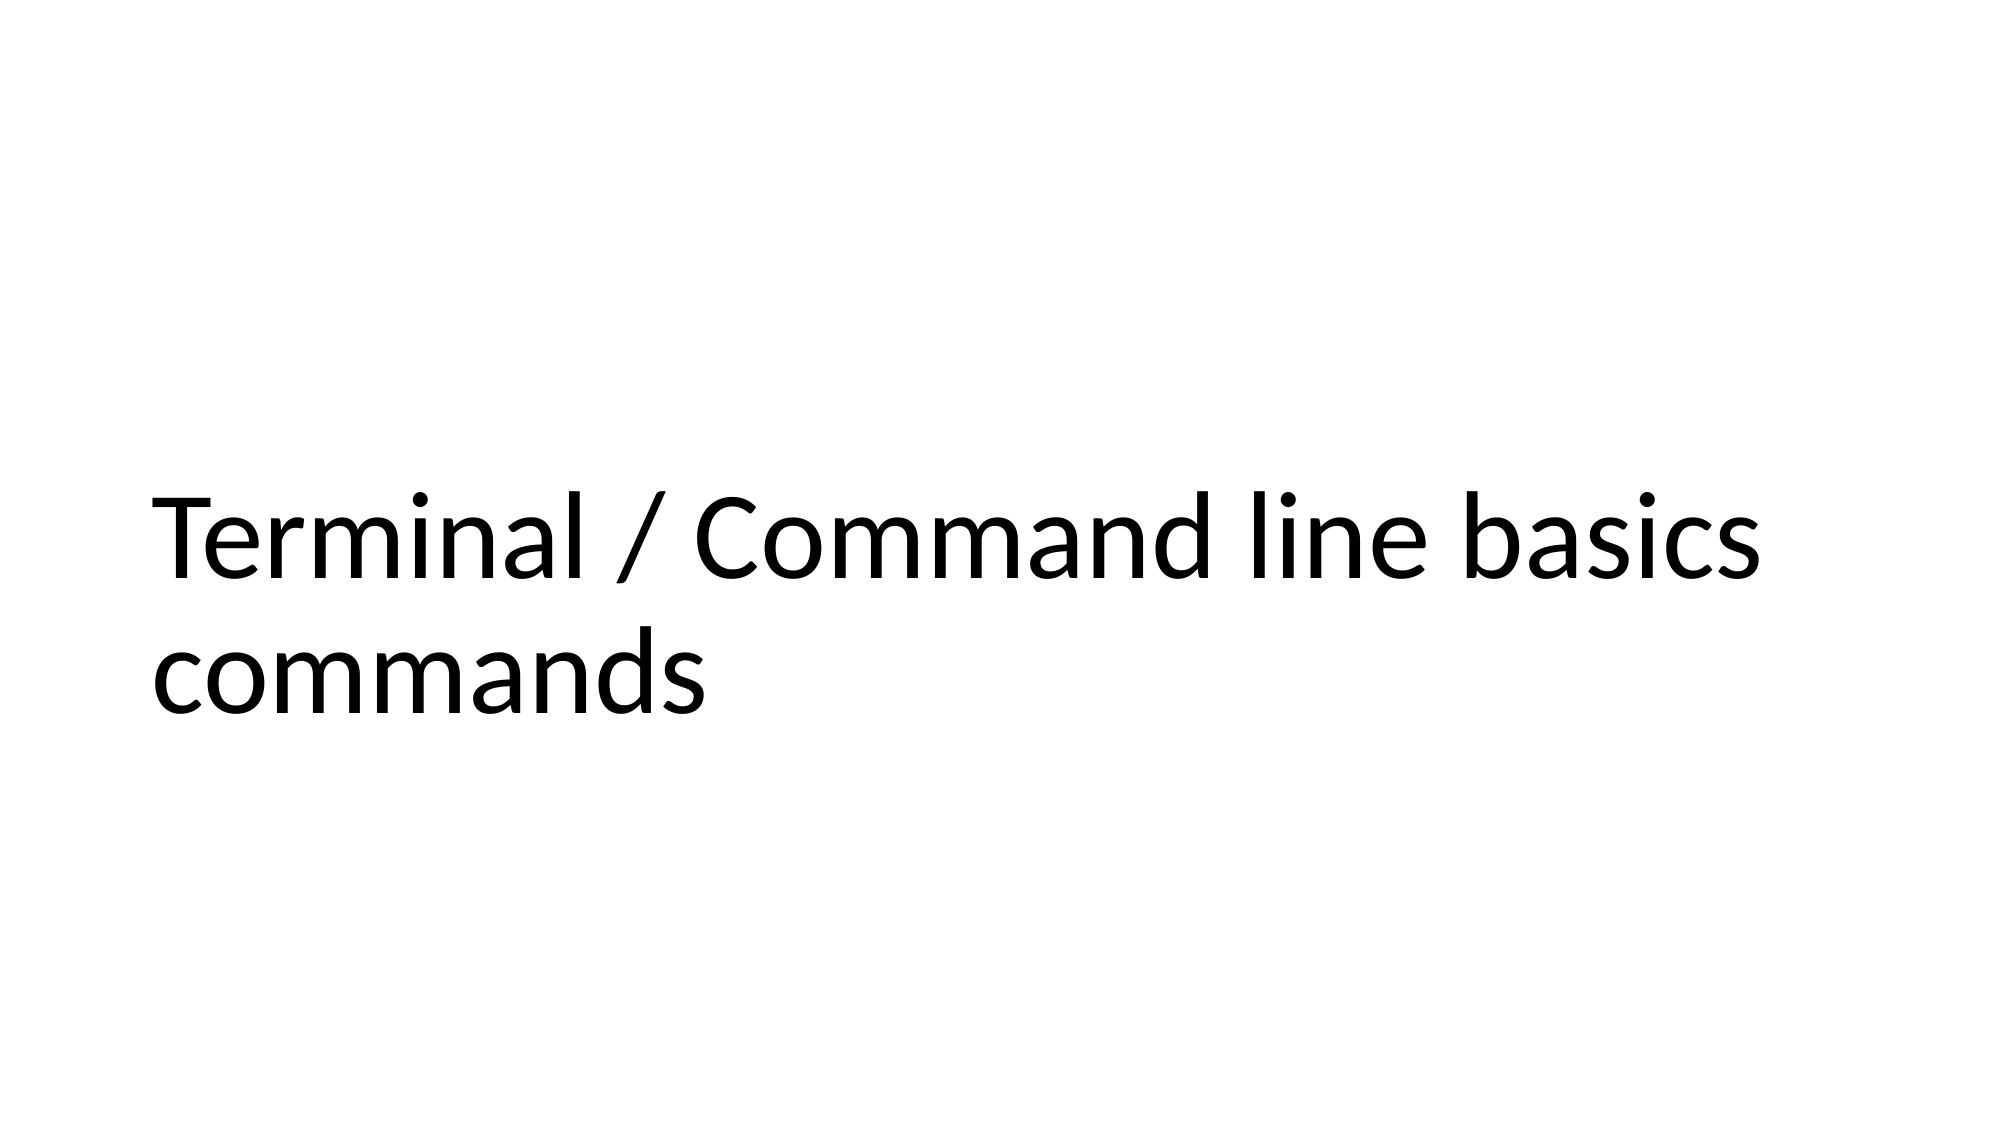

# Terminal / Command line basics commands